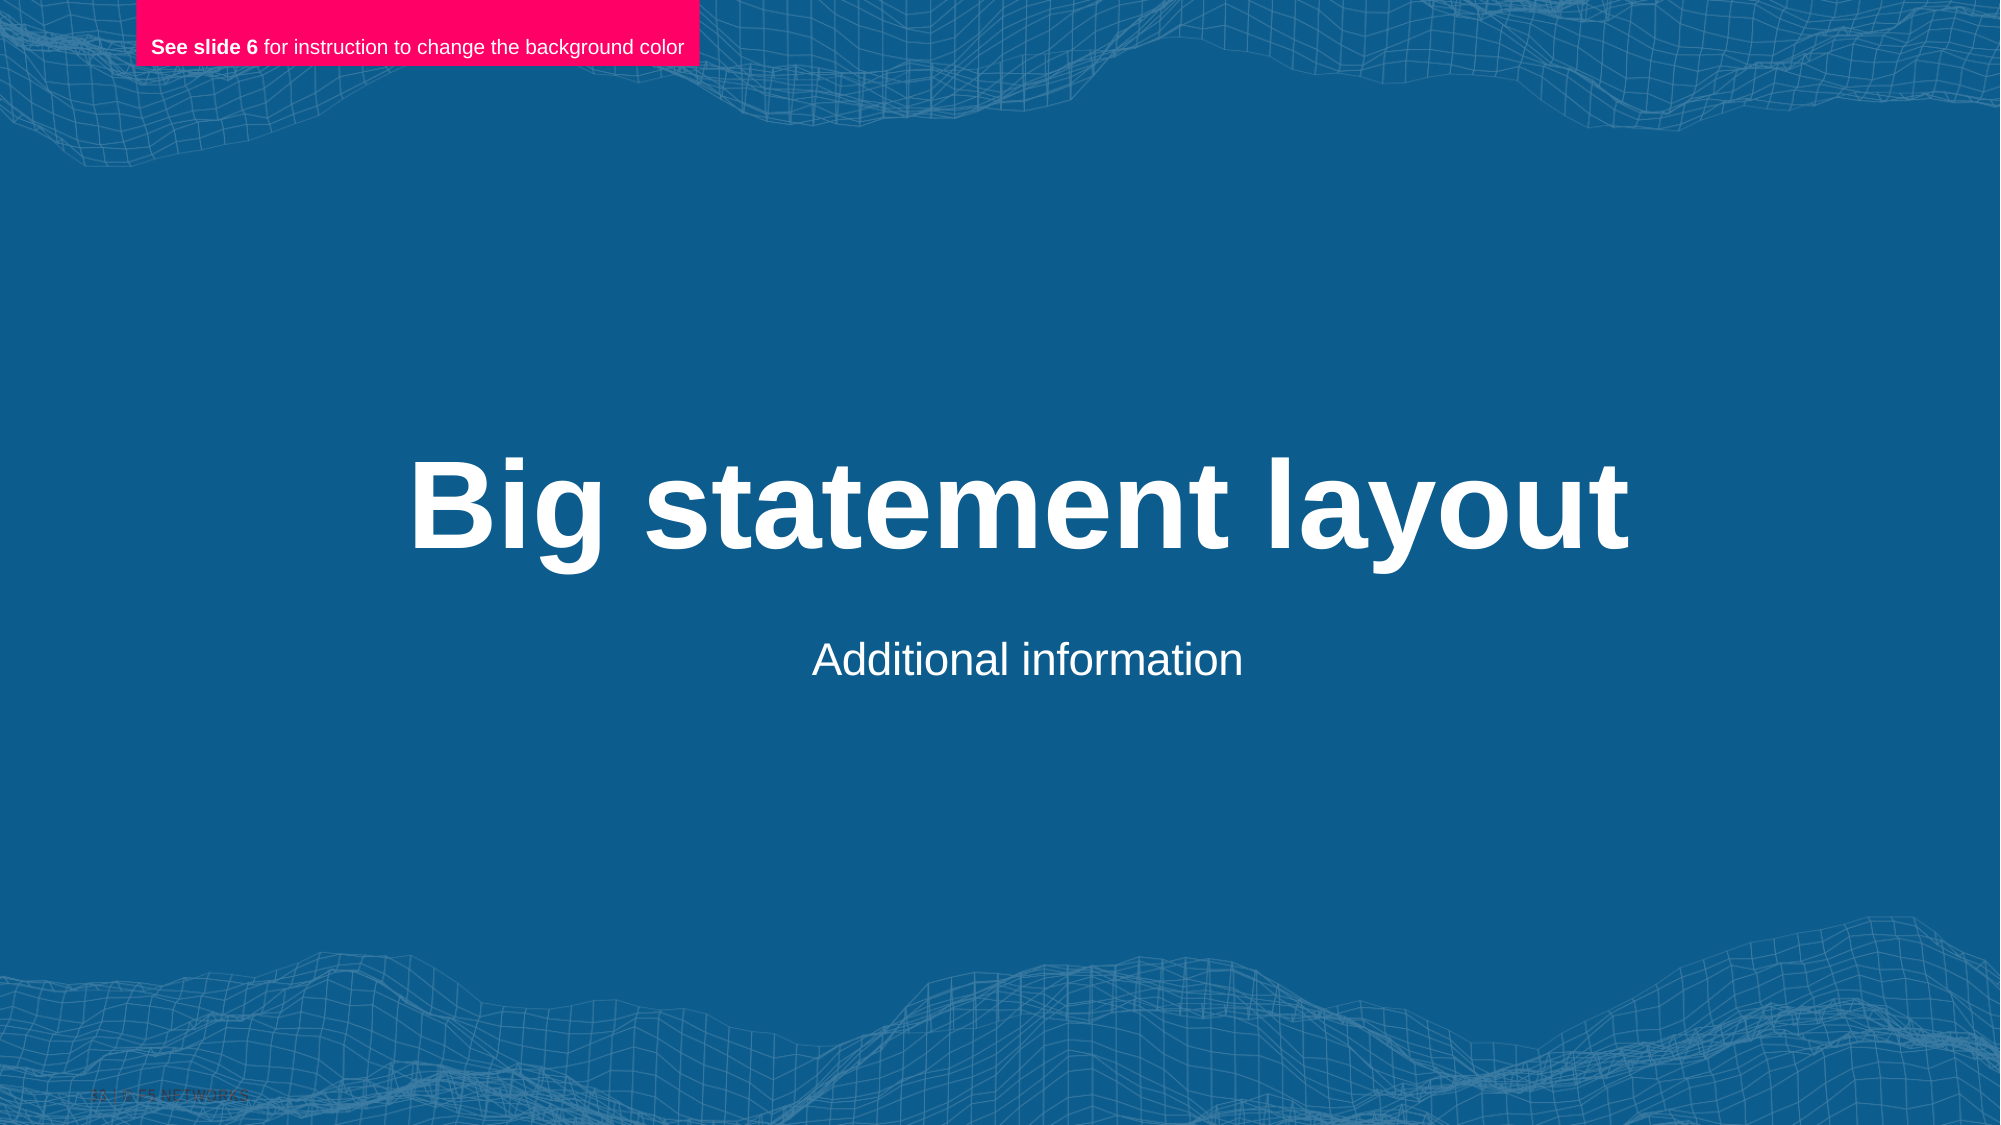

See slide 6 for instruction to change the background color
Big statement layout
Additional information